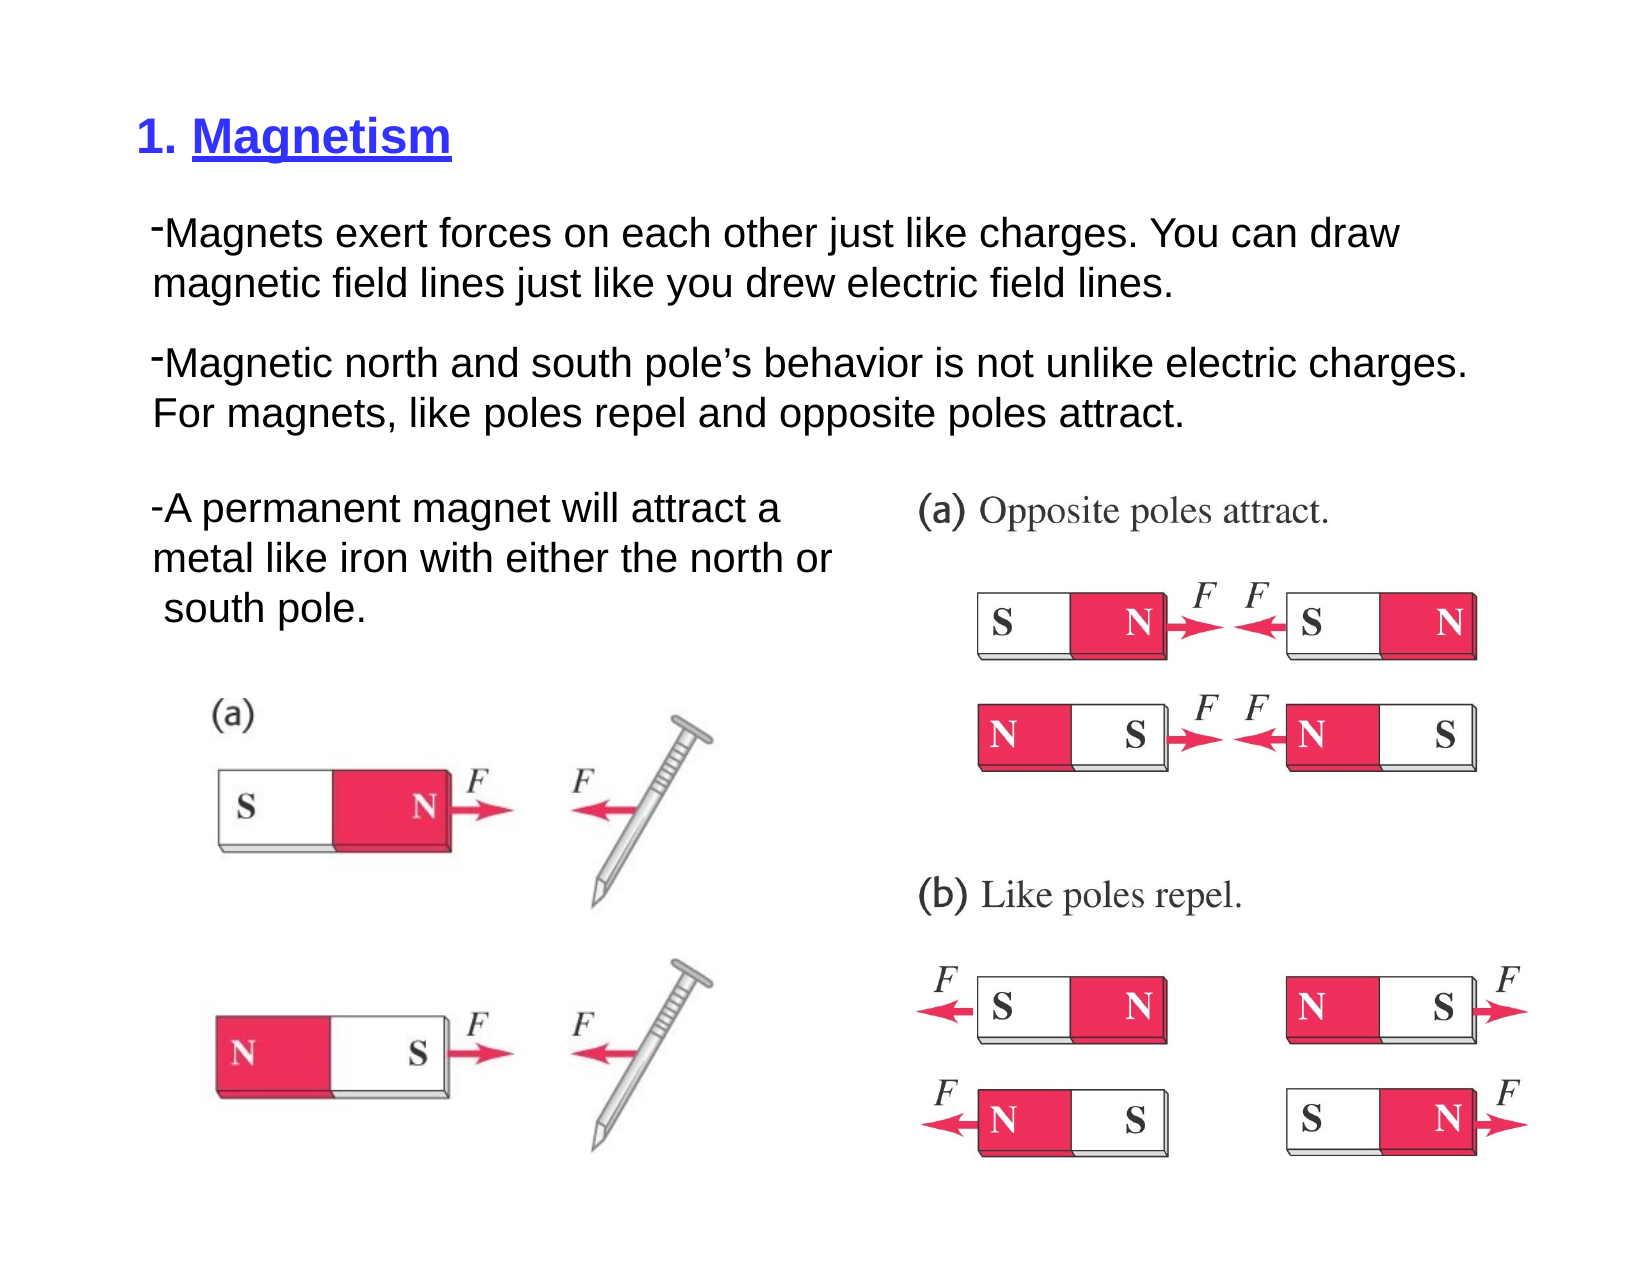

# 1. Magnetism
Magnets exert forces on each other just like charges. You can draw  magnetic field lines just like you drew electric field lines.
Magnetic north and south pole’s behavior is not unlike electric charges.  For magnets, like poles repel and opposite poles attract.

A permanent magnet will attract a  metal like iron with either the north or  south pole.